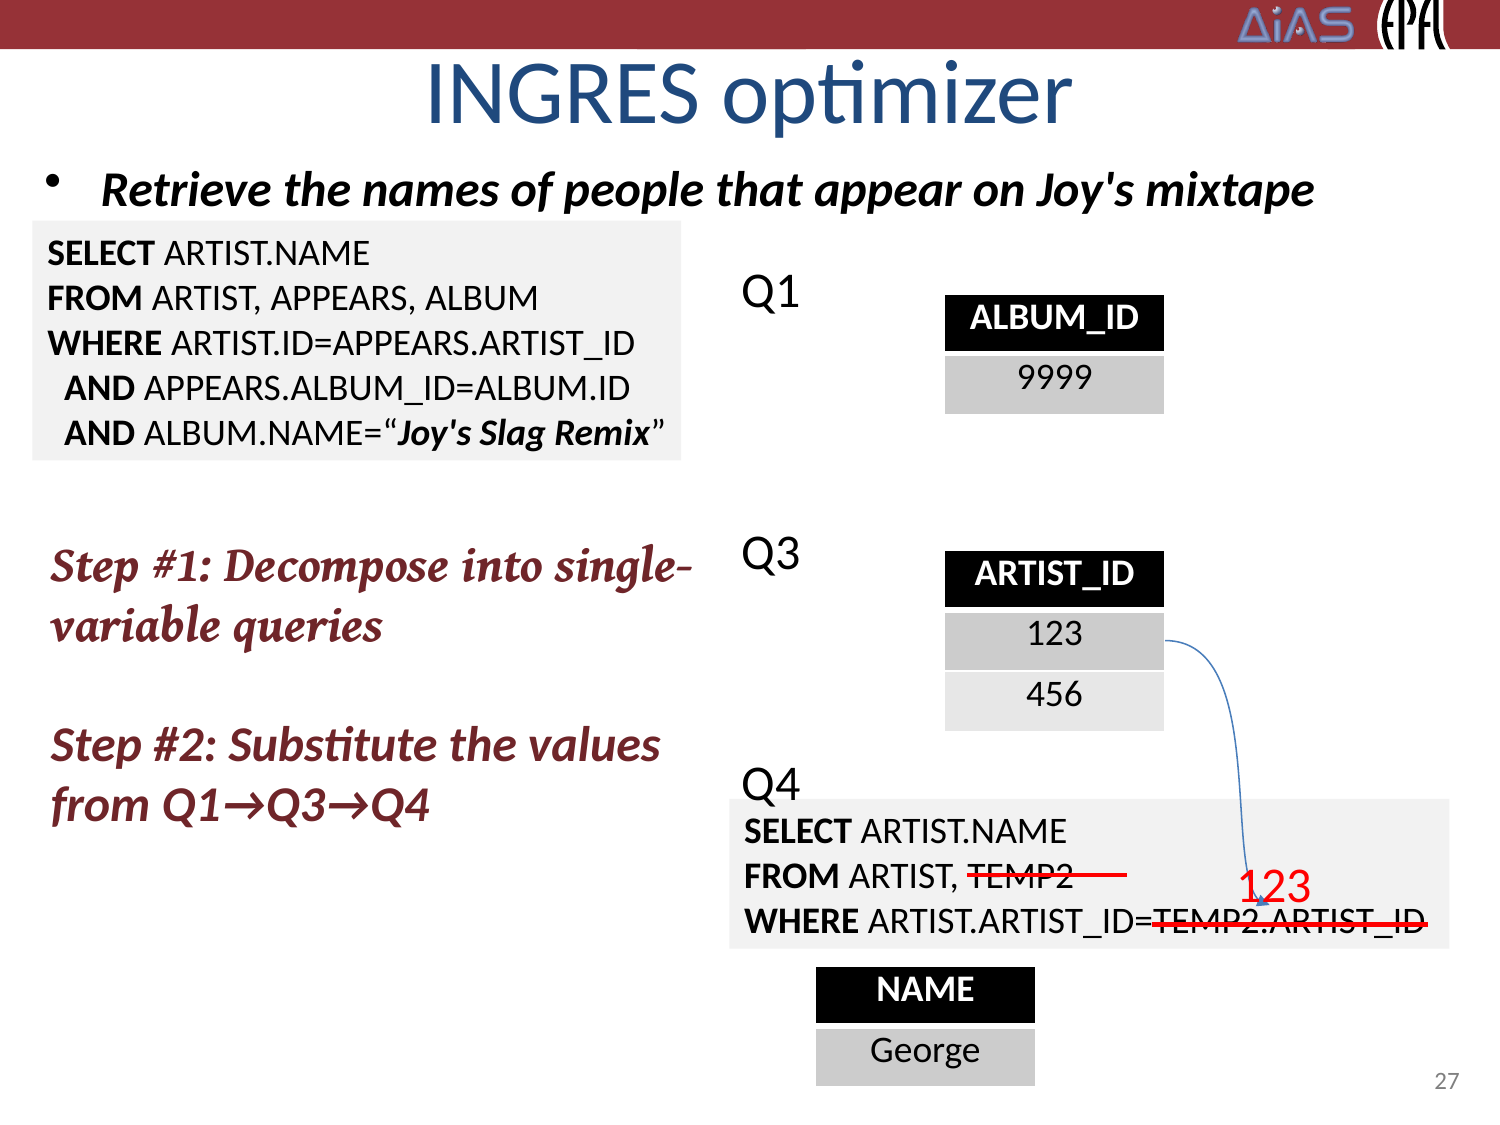

# INGRES optimizer
Retrieve the names of people that appear on Joy's mixtape
SELECT ARTIST.NAME
FROM ARTIST, APPEARS, ALBUM
WHERE ARTIST.ID=APPEARS.ARTIST_ID
  AND APPEARS.ALBUM_ID=ALBUM.ID
  AND ALBUM.NAME=“Joy's Slag Remix”
Q1
| ALBUM\_ID |
| --- |
| 9999 |
Q3
Step #1: Decompose into single-variable queries

Step #2: Substitute the values from Q1→Q3→Q4

| ARTIST\_ID |
| --- |
| 123 |
| 456 |
Q4
SELECT ARTIST.NAME
FROM ARTIST, TEMP2
WHERE ARTIST.ARTIST_ID=TEMP2.ARTIST_ID
123
| NAME |
| --- |
| George |
27